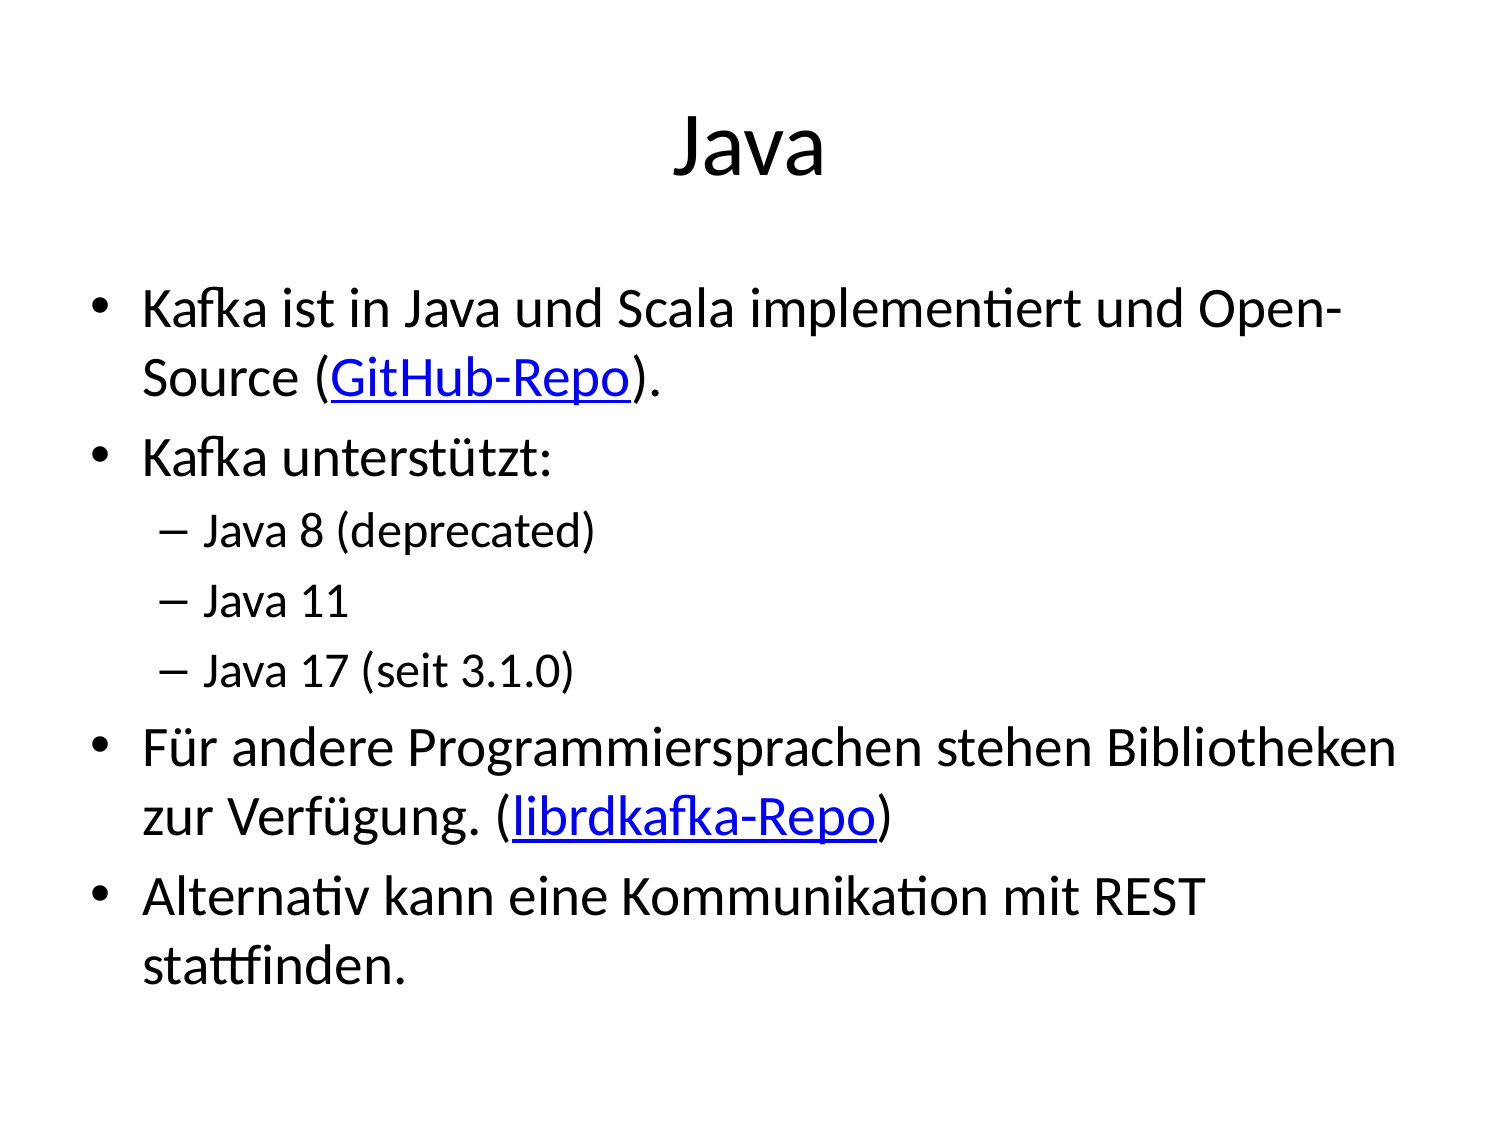

# Java
Kafka ist in Java und Scala implementiert und Open-Source (GitHub-Repo).
Kafka unterstützt:
Java 8 (deprecated)
Java 11
Java 17 (seit 3.1.0)
Für andere Programmiersprachen stehen Bibliotheken zur Verfügung. (librdkafka-Repo)
Alternativ kann eine Kommunikation mit REST stattfinden.